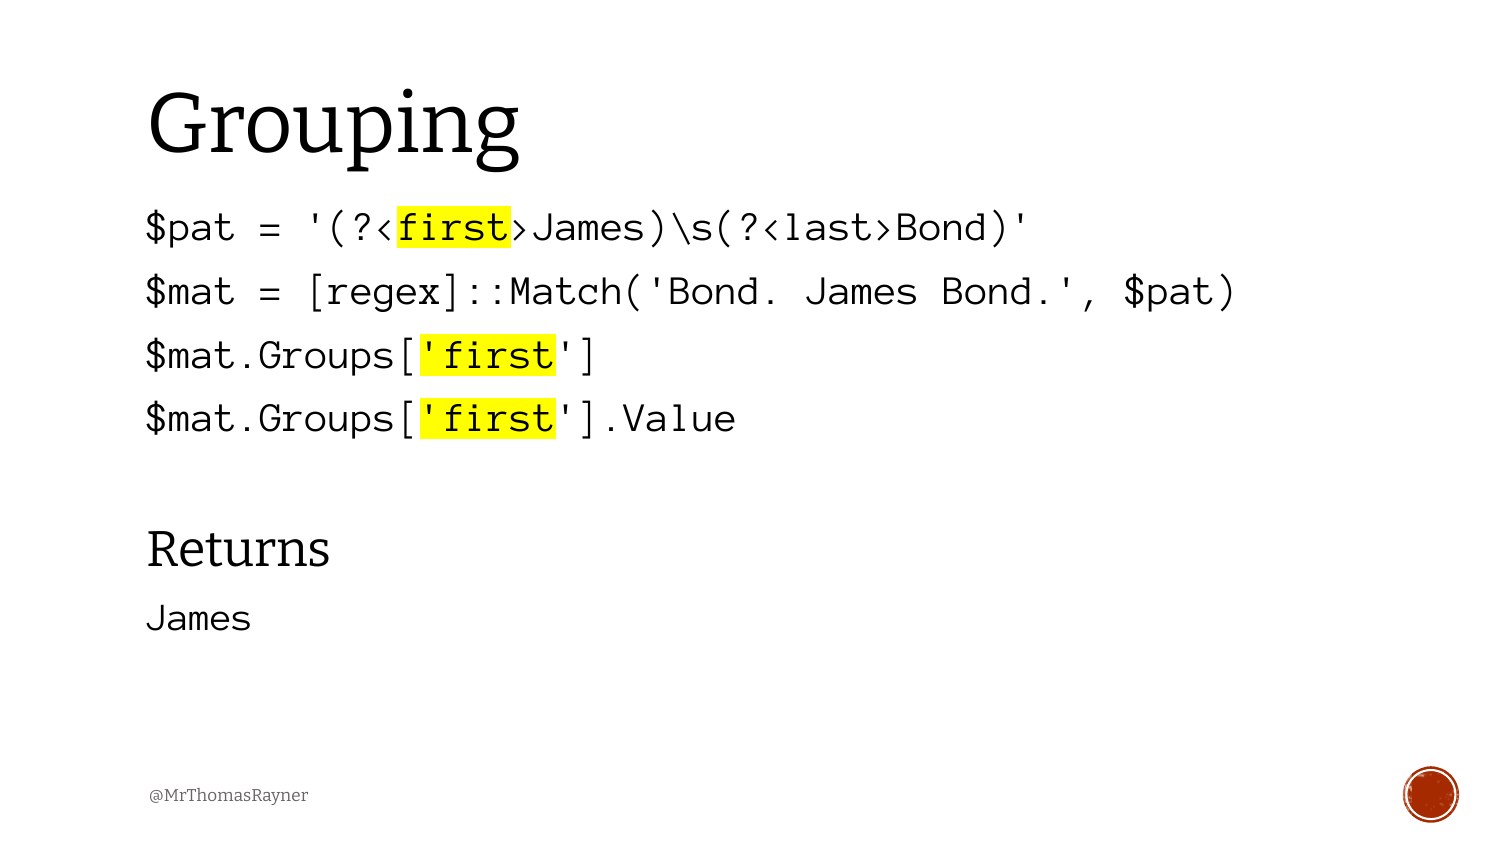

# Grouping
$pat = '(?<first>James)\s(?<last>Bond)'
$mat = [regex]::Match('Bond. James Bond.', $pat)
$mat.Groups['first']
$mat.Groups['first'].Value

Returns
James

@MrThomasRayner